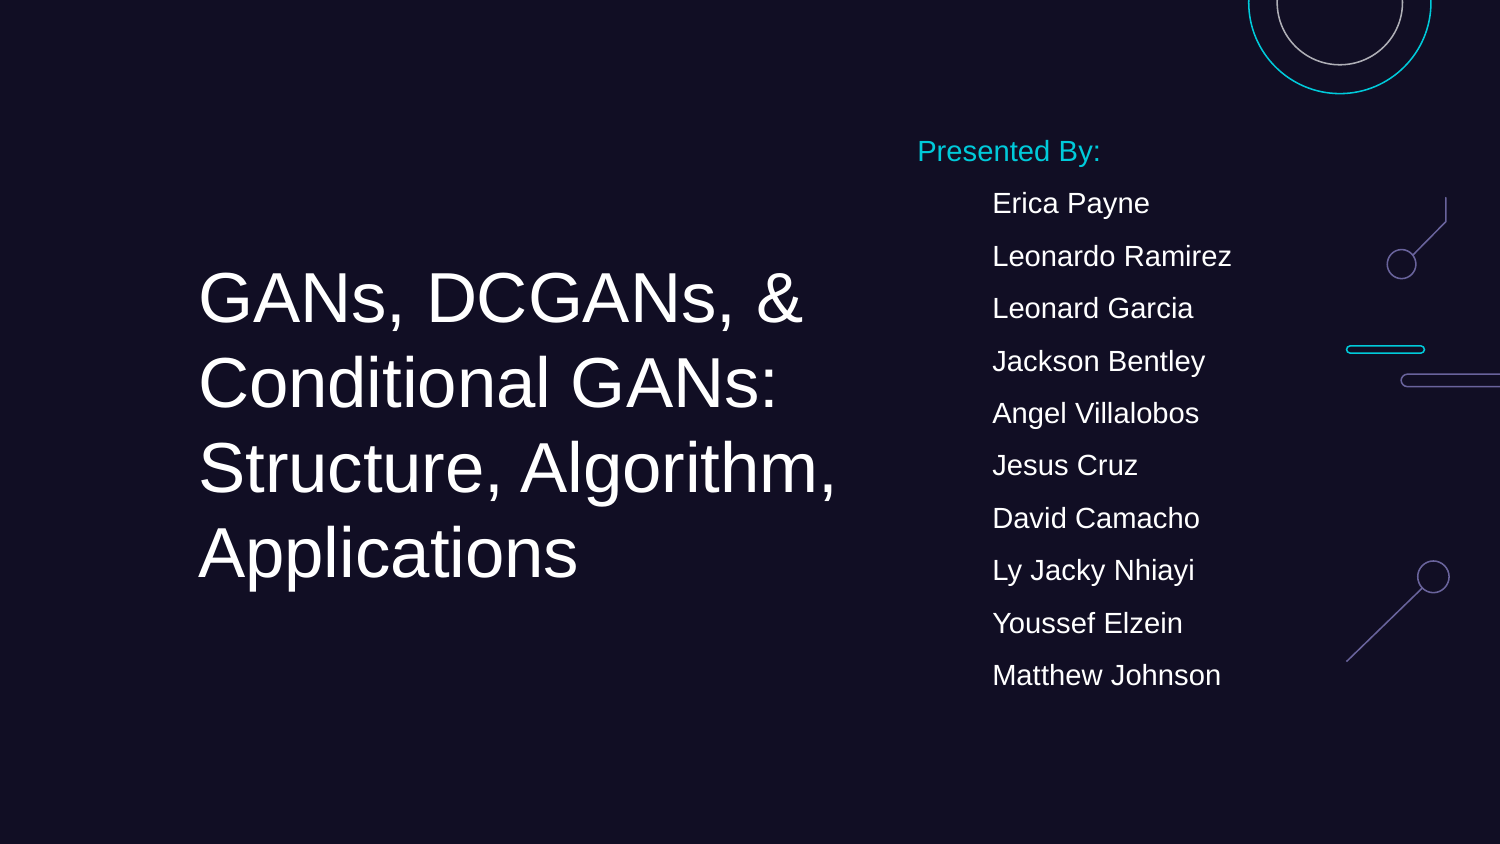

Presented By:
Erica Payne
Leonardo Ramirez
Leonard Garcia
Jackson Bentley
Angel Villalobos
Jesus Cruz
David Camacho
Ly Jacky Nhiayi
Youssef Elzein
Matthew Johnson
# GANs, DCGANs, & Conditional GANs: Structure, Algorithm, Applications